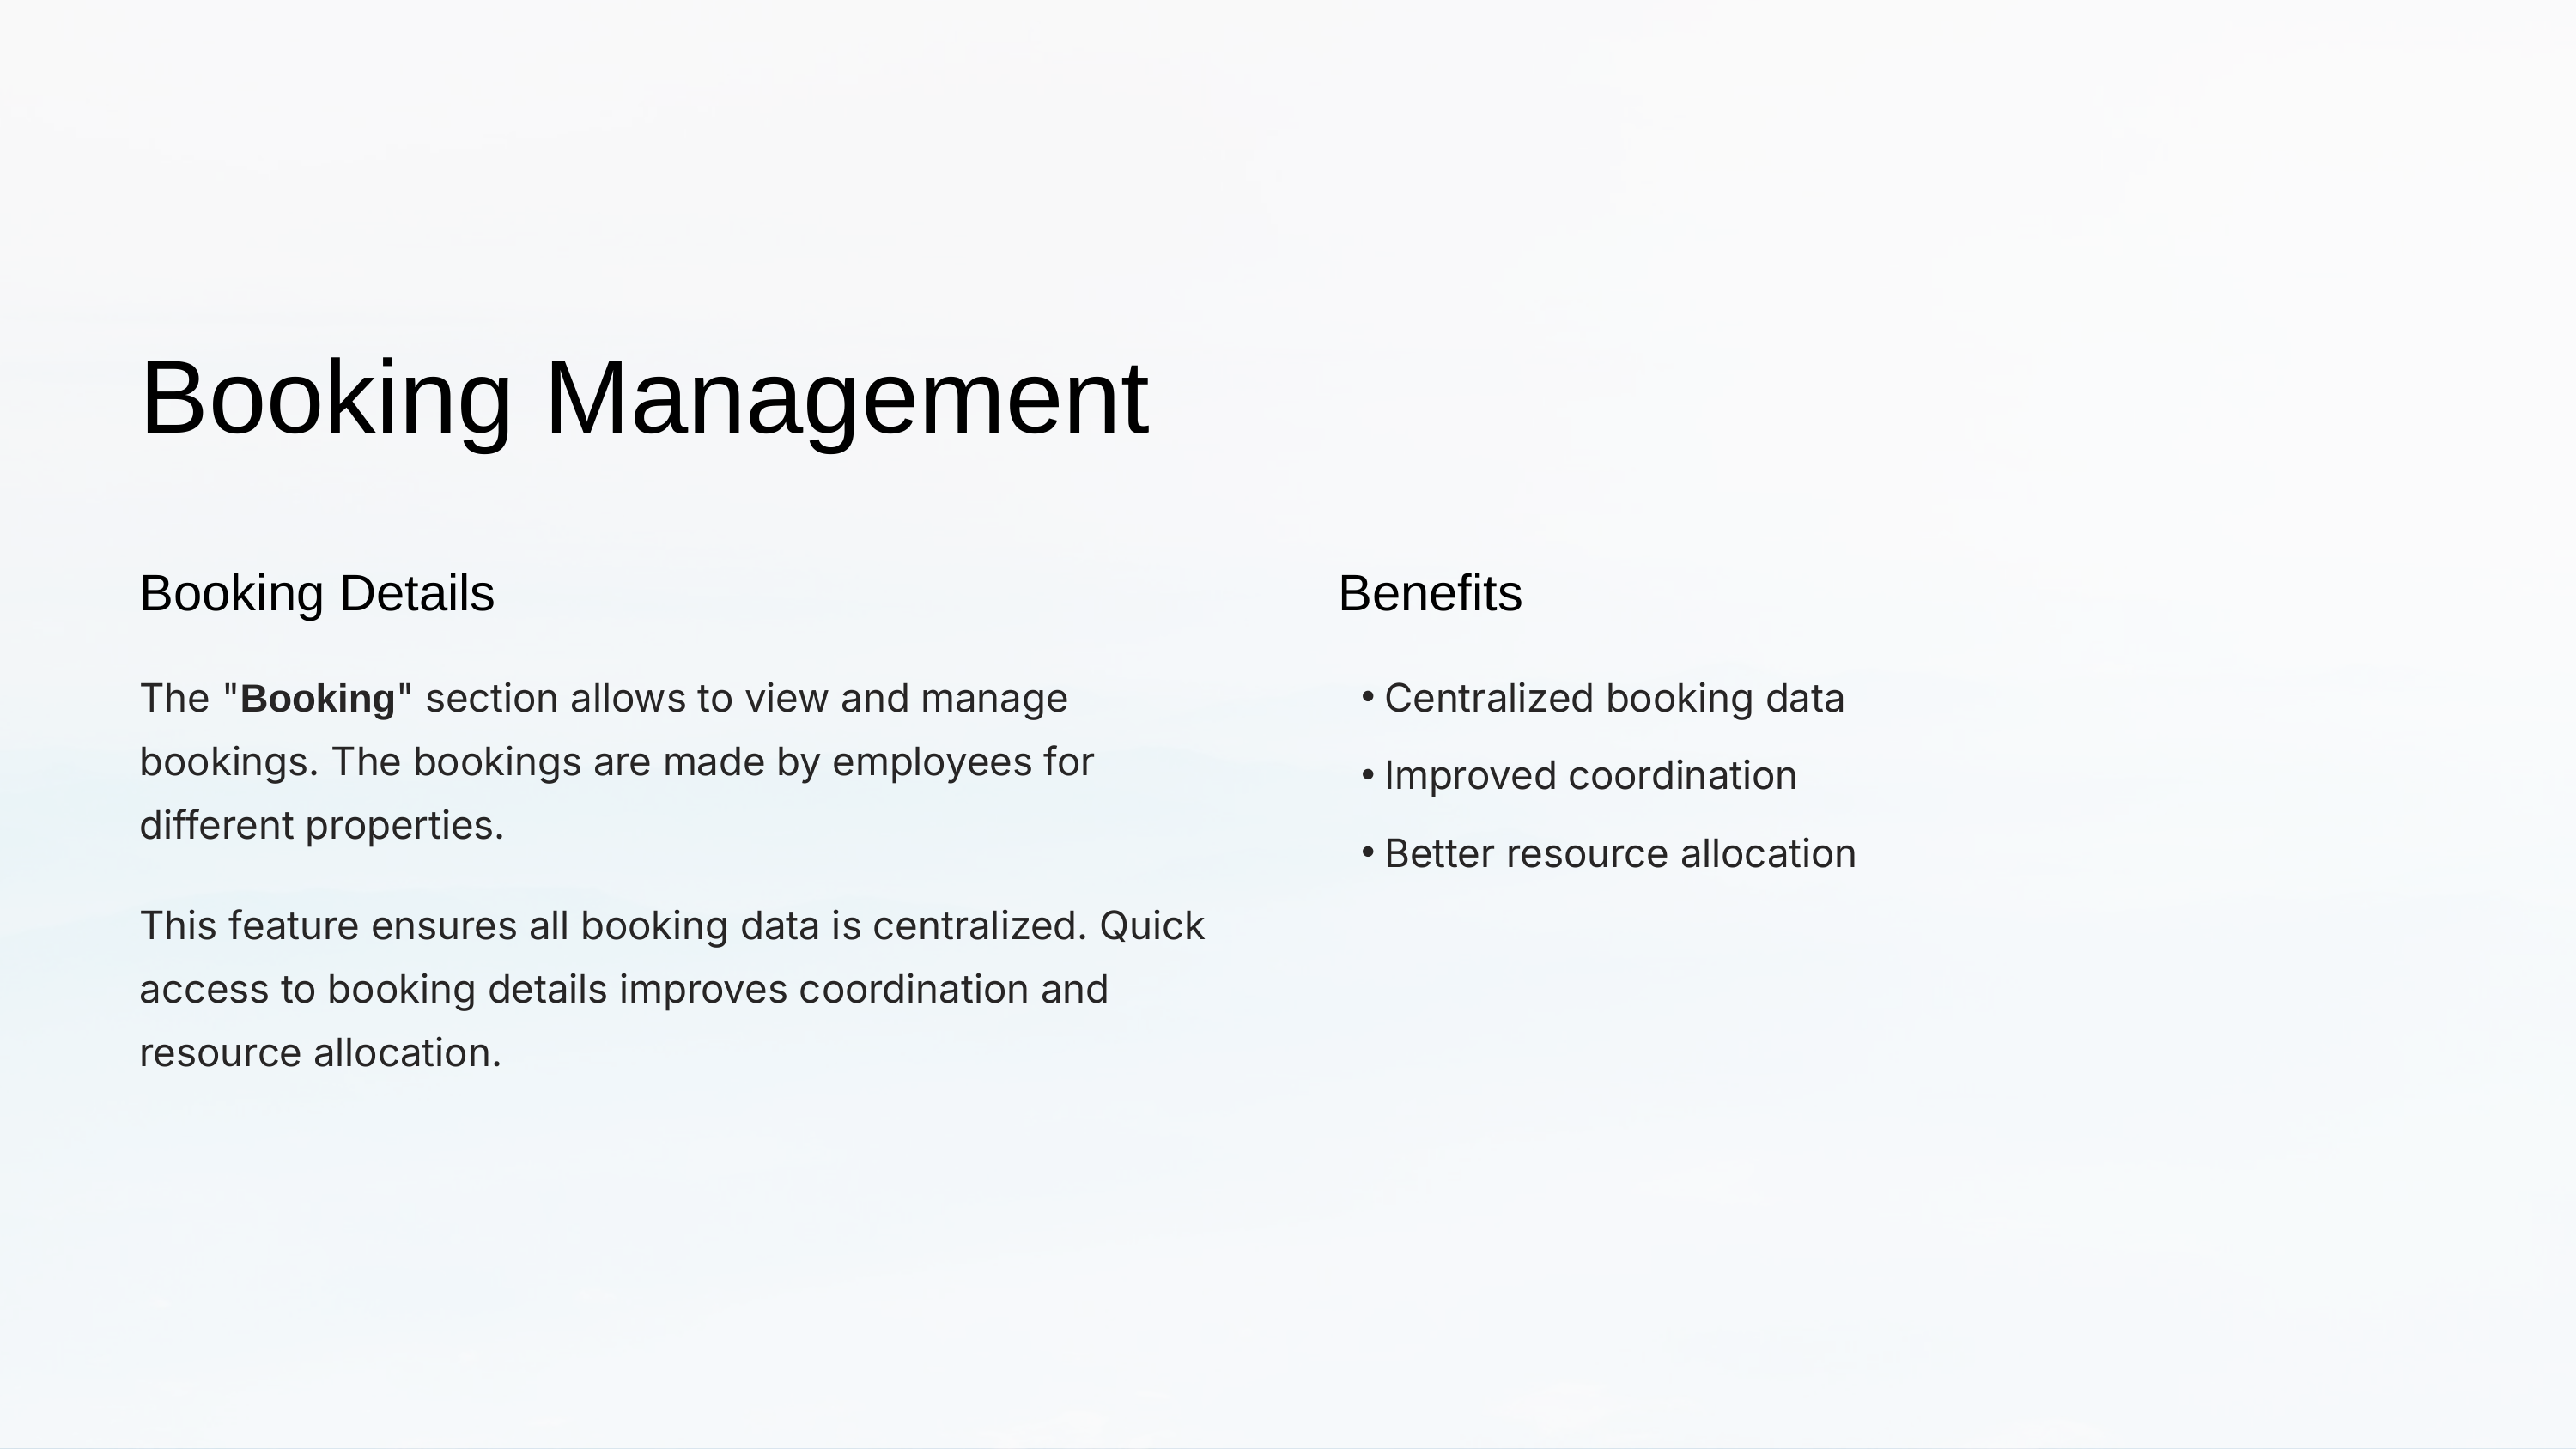

Booking Management

Booking Details

Benefits

The "Booking" section allows to view and manage bookings. The bookings are made by employees for different properties.

Centralized booking data

Improved coordination

Better resource allocation

This feature ensures all booking data is centralized. Quick access to booking details improves coordination and resource allocation.